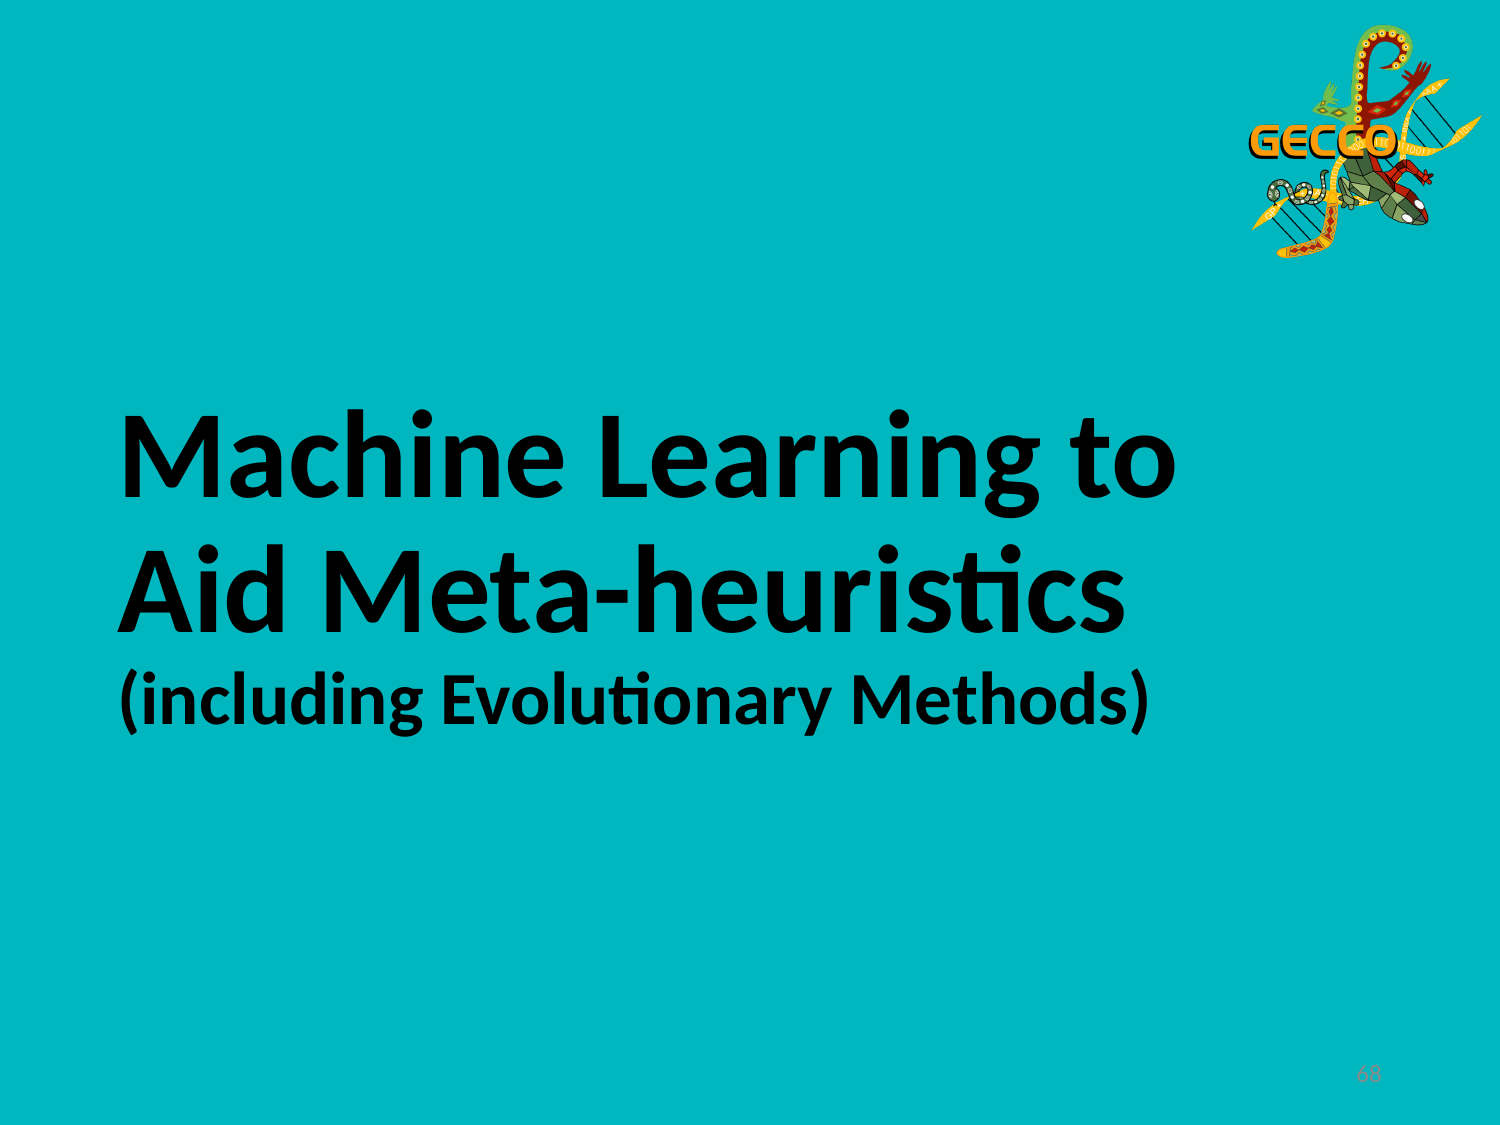

# Machine Learning to Aid Meta-heuristics (including Evolutionary Methods)

68